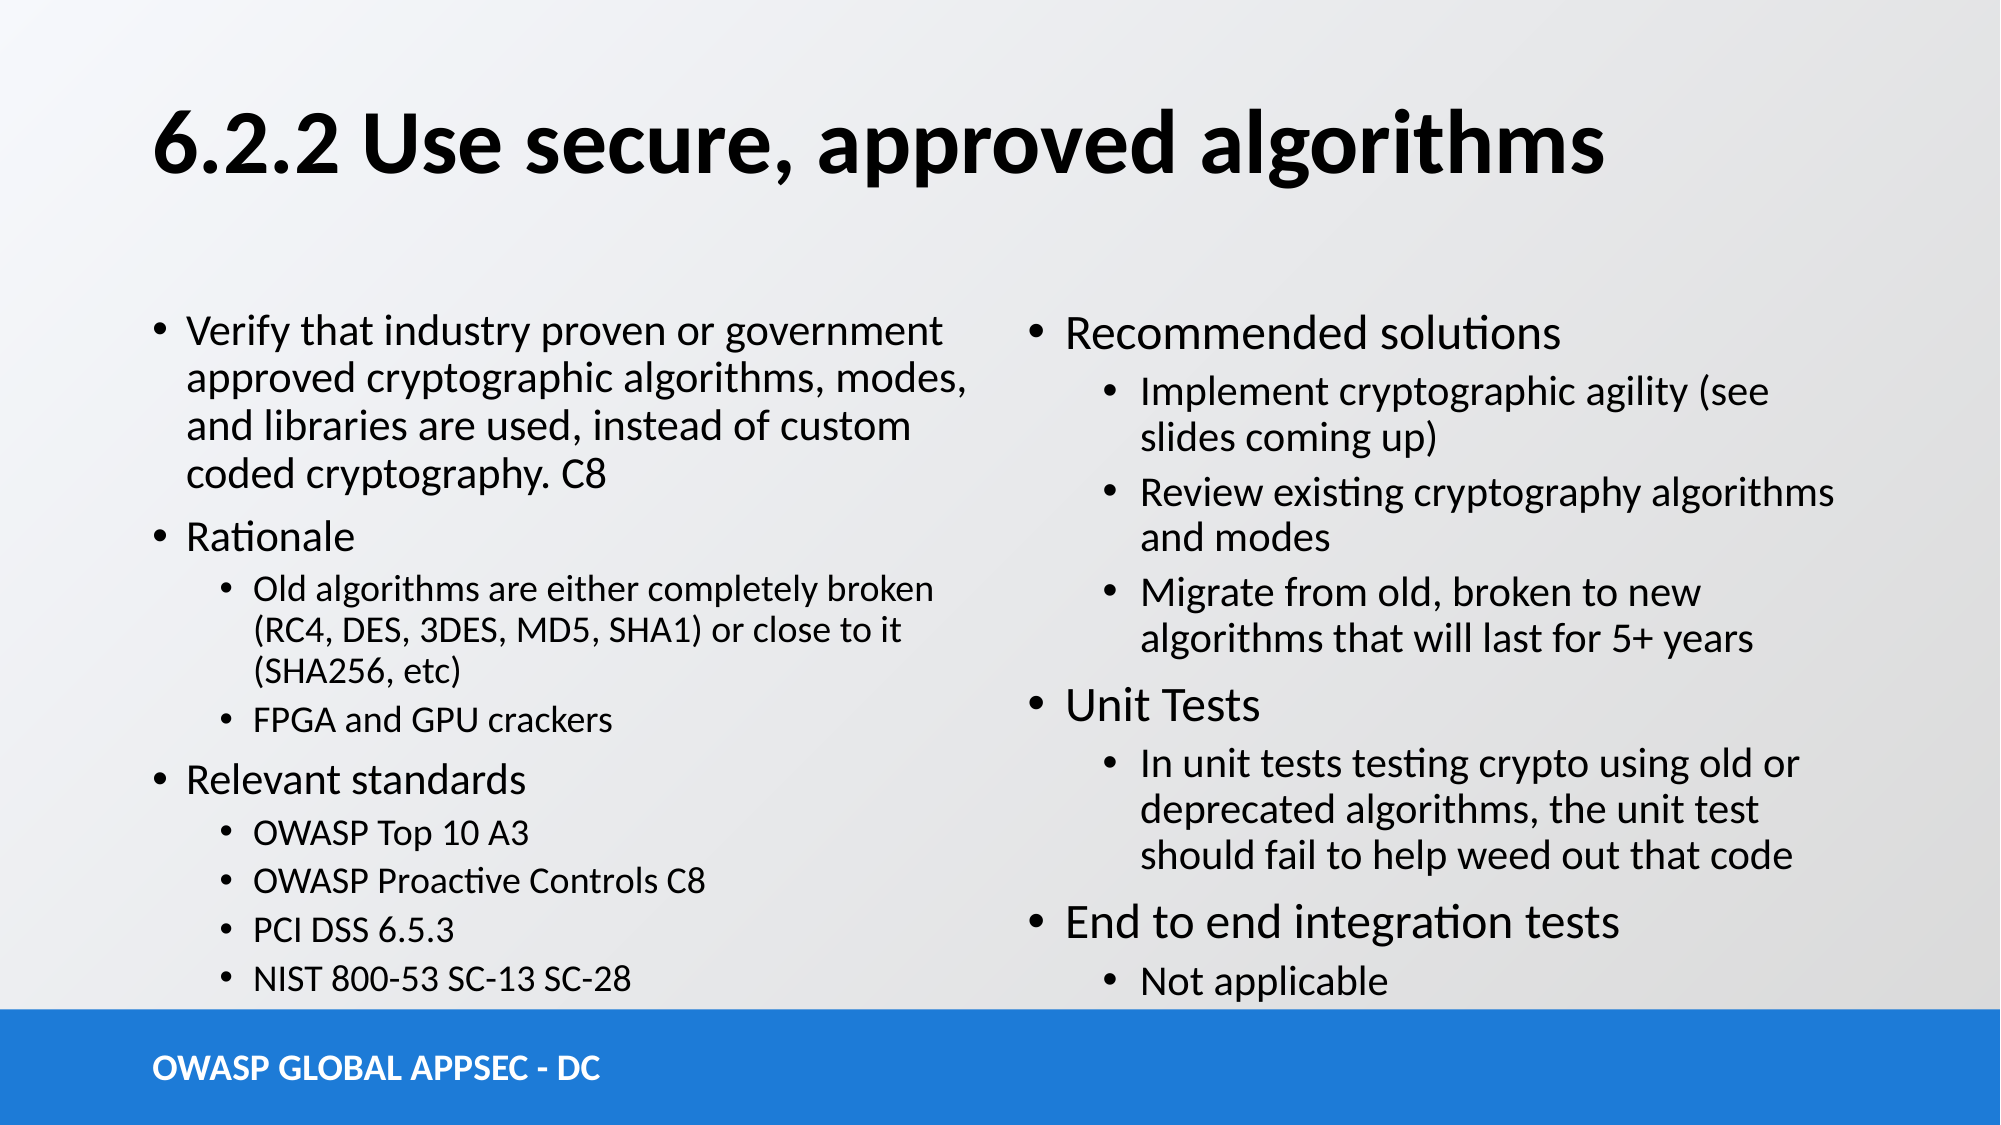

# 6.2.2 Use secure, approved algorithms
Verify that industry proven or government approved cryptographic algorithms, modes, and libraries are used, instead of custom coded cryptography. C8
Rationale
Old algorithms are either completely broken (RC4, DES, 3DES, MD5, SHA1) or close to it (SHA256, etc)
FPGA and GPU crackers
Relevant standards
OWASP Top 10 A3
OWASP Proactive Controls C8
PCI DSS 6.5.3
NIST 800-53 SC-13 SC-28

Recommended solutions
Implement cryptographic agility (see slides coming up)
Review existing cryptography algorithms and modes
Migrate from old, broken to new algorithms that will last for 5+ years
Unit Tests
In unit tests testing crypto using old or deprecated algorithms, the unit test should fail to help weed out that code
End to end integration tests
Not applicable